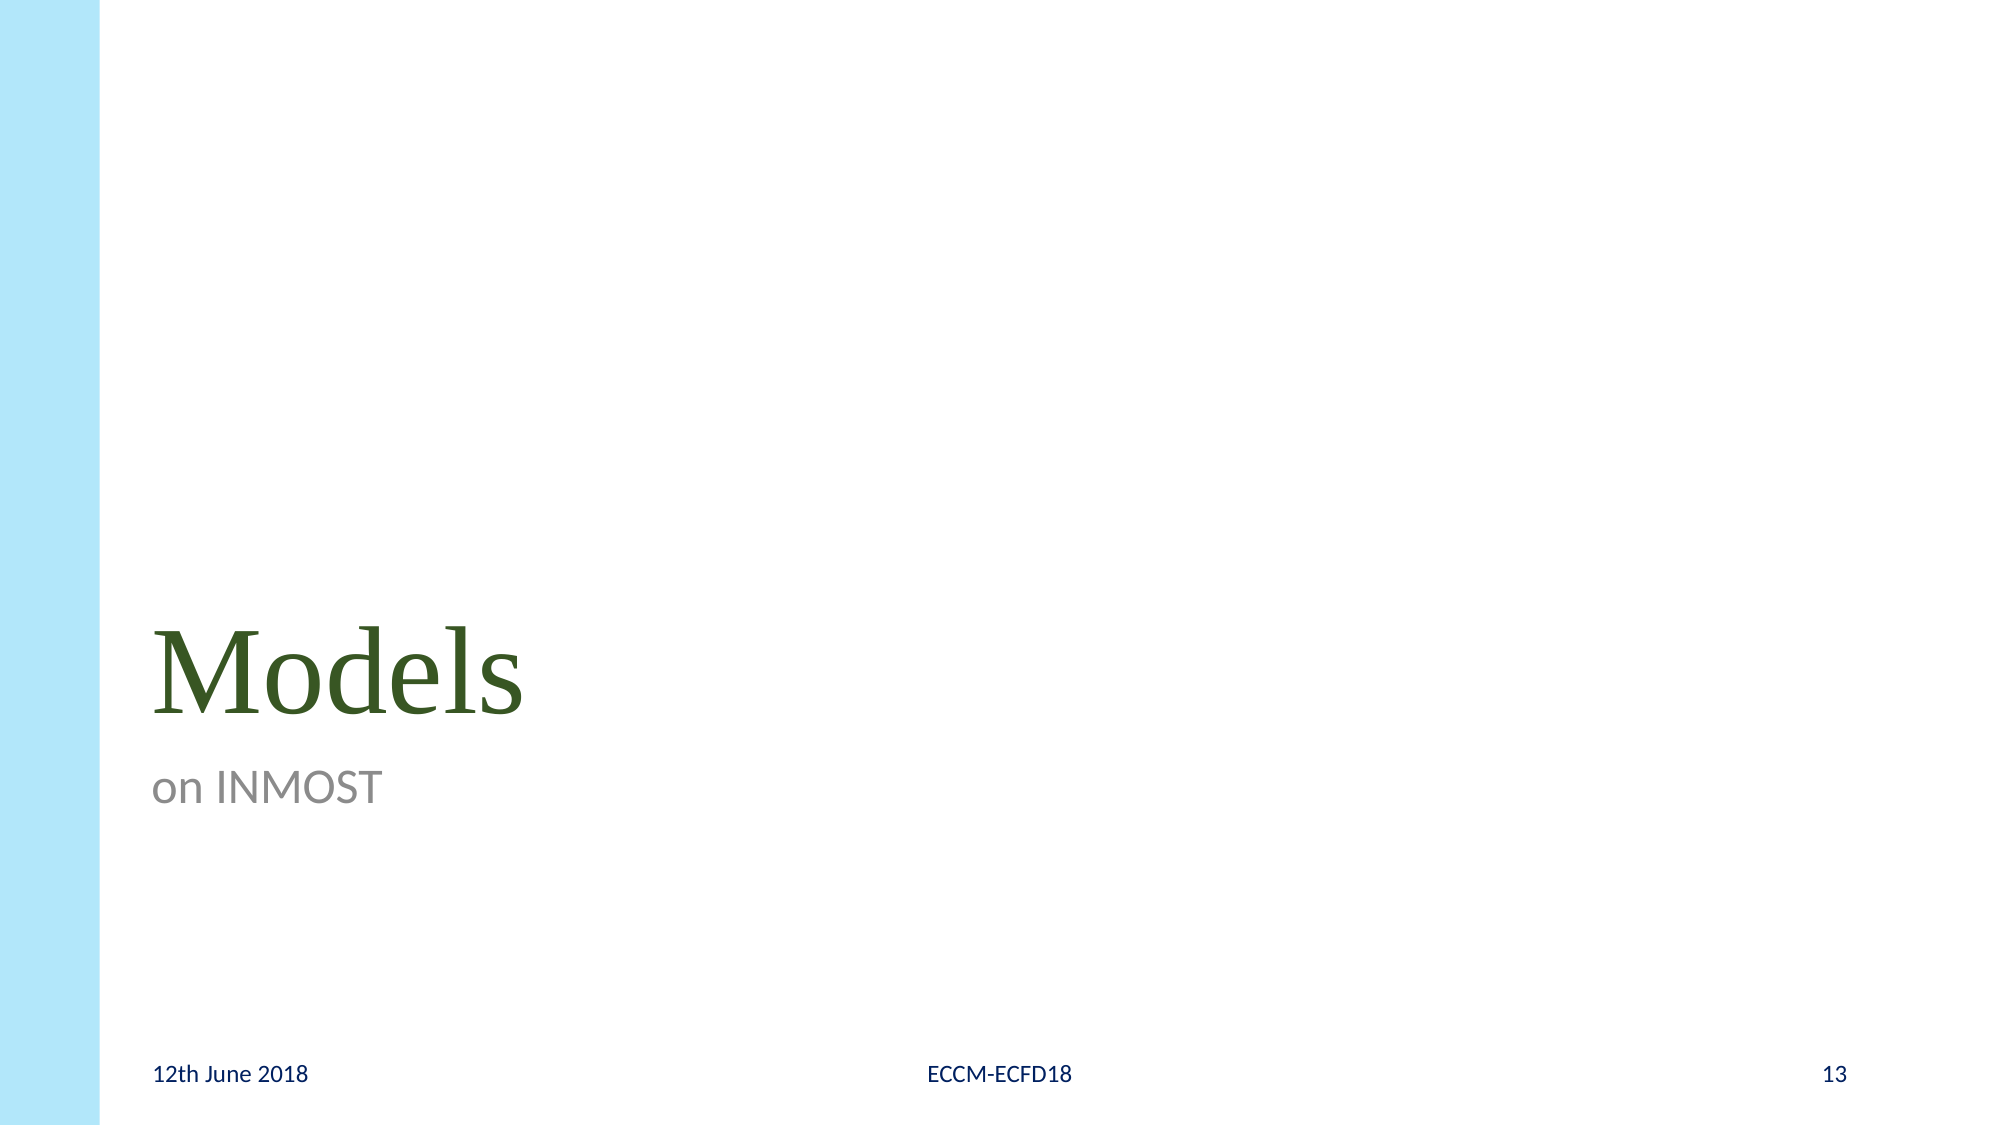

# Models
on INMOST
12th June 2018
ECCM-ECFD18
13